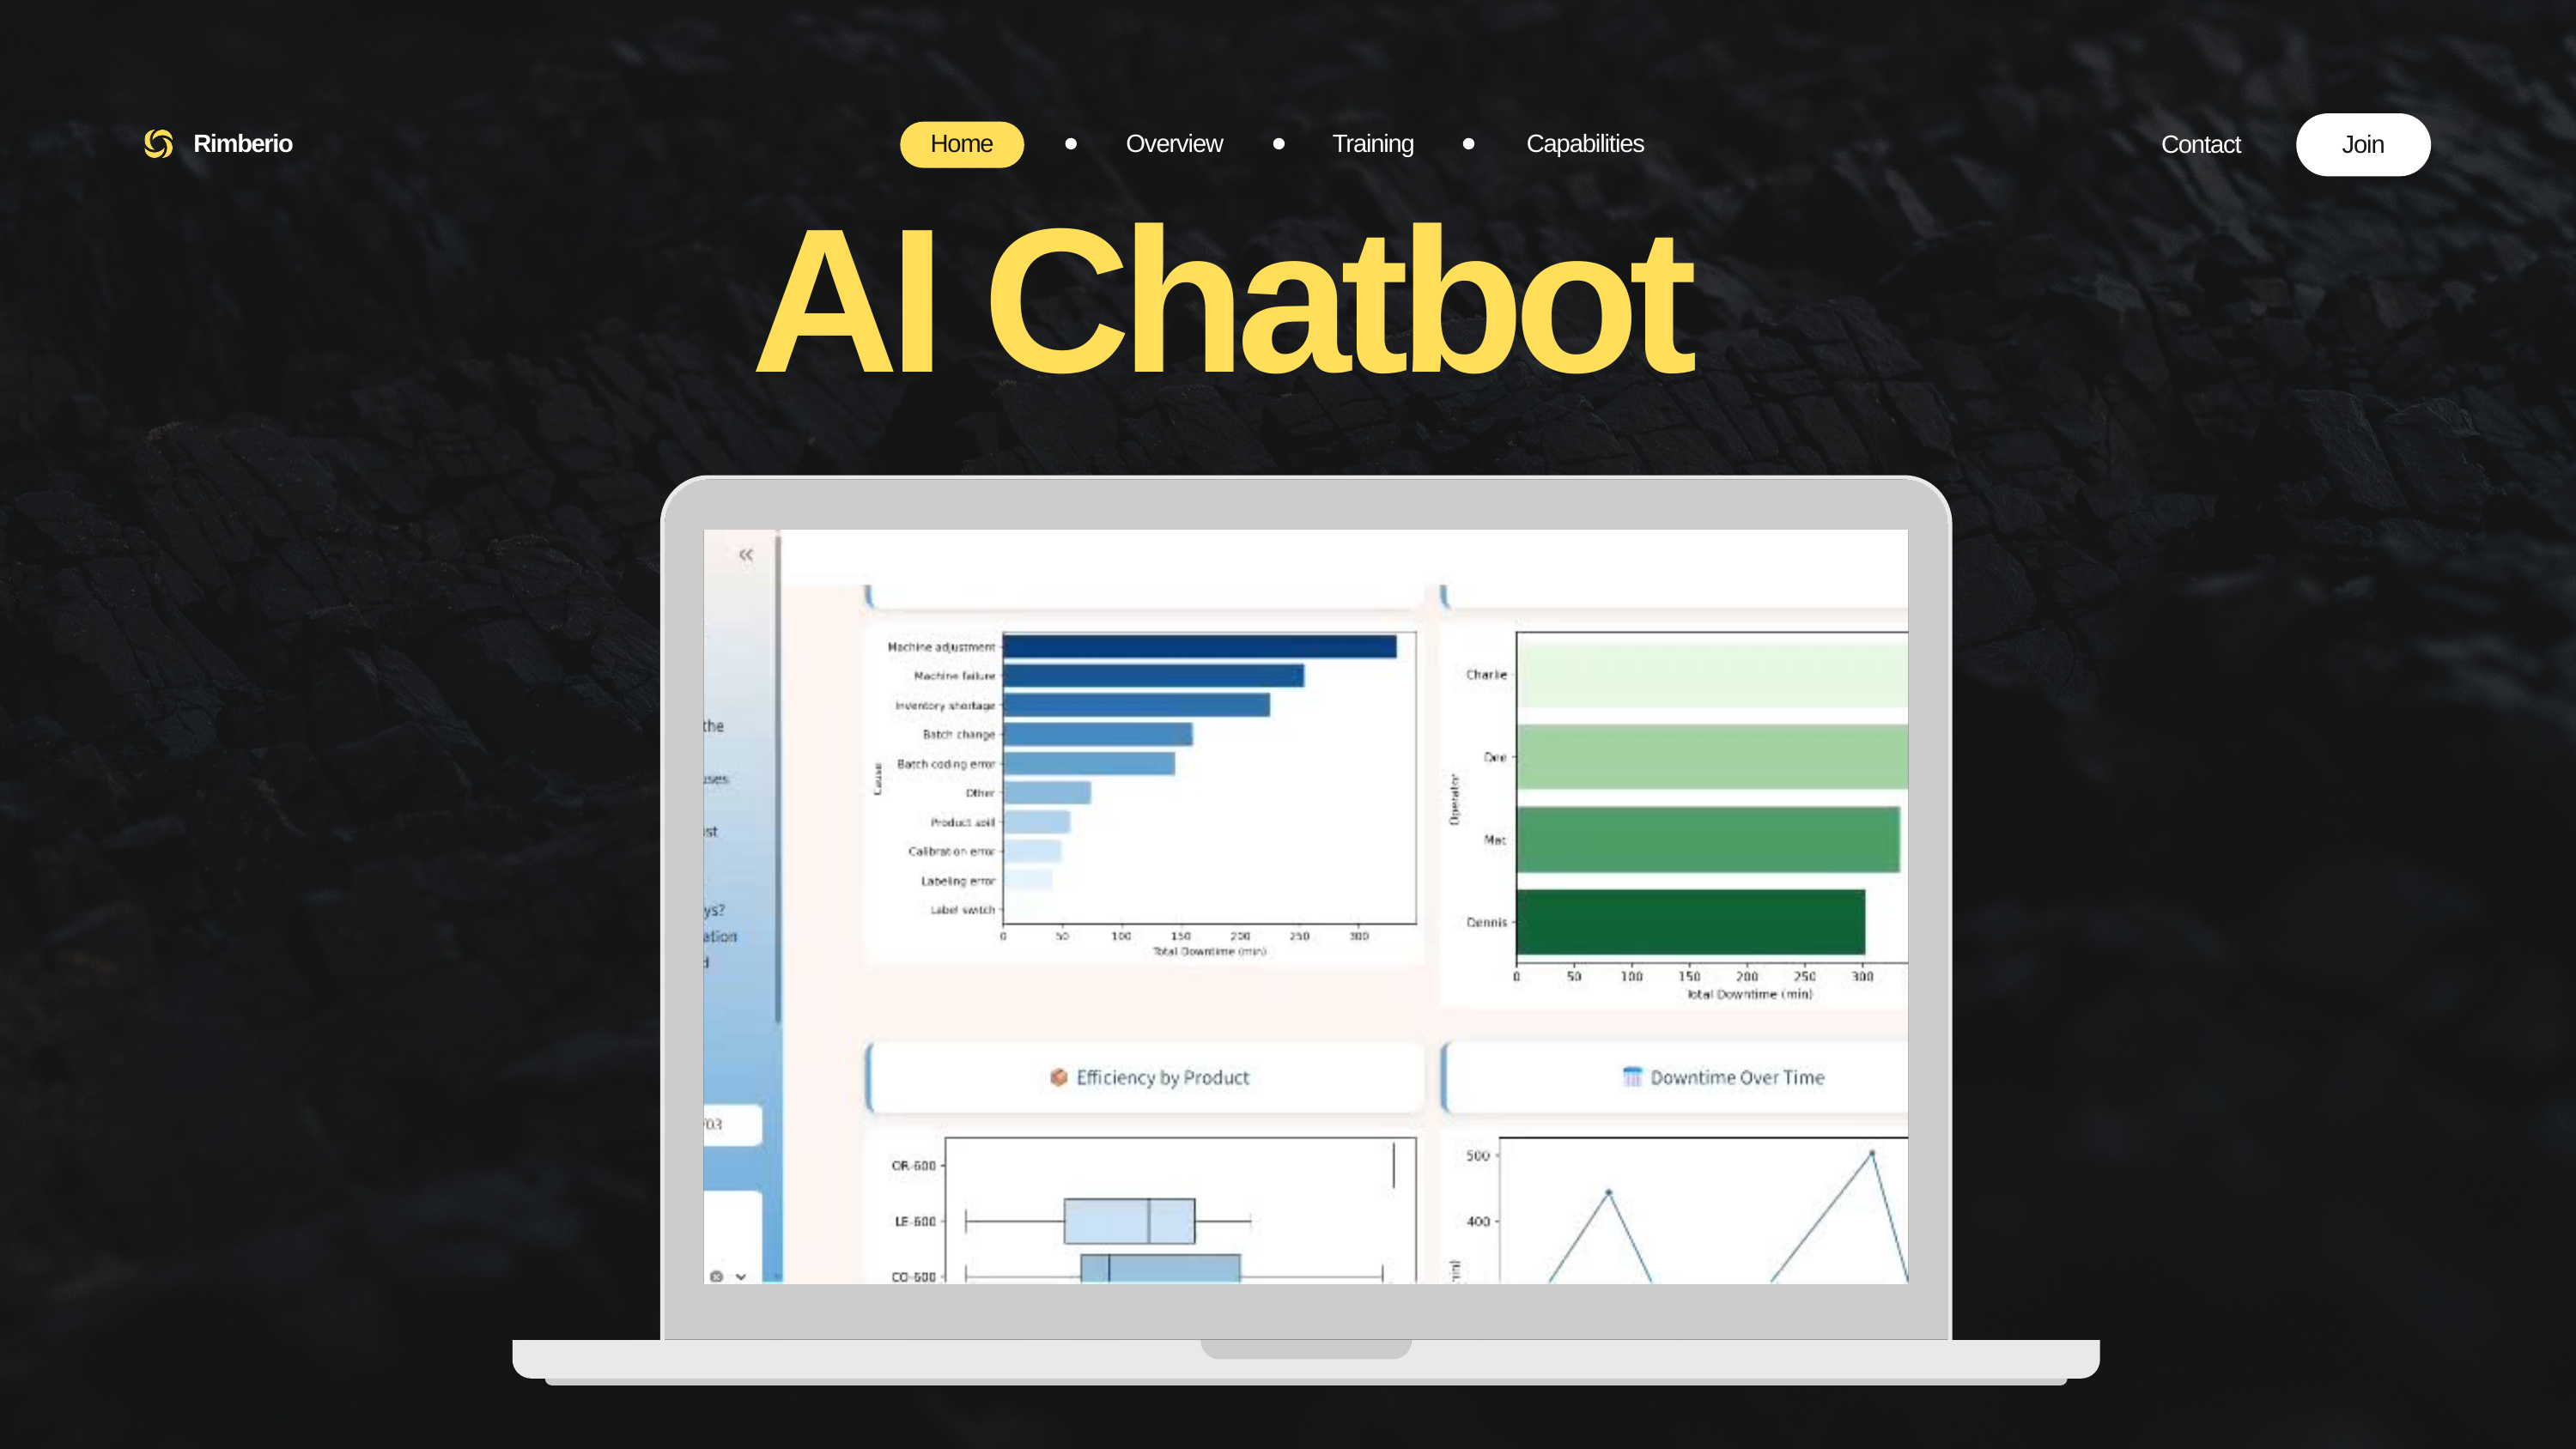

Rimberio
Home
Overview
Training
Capabilities
Contact
Join

AI Chatbot